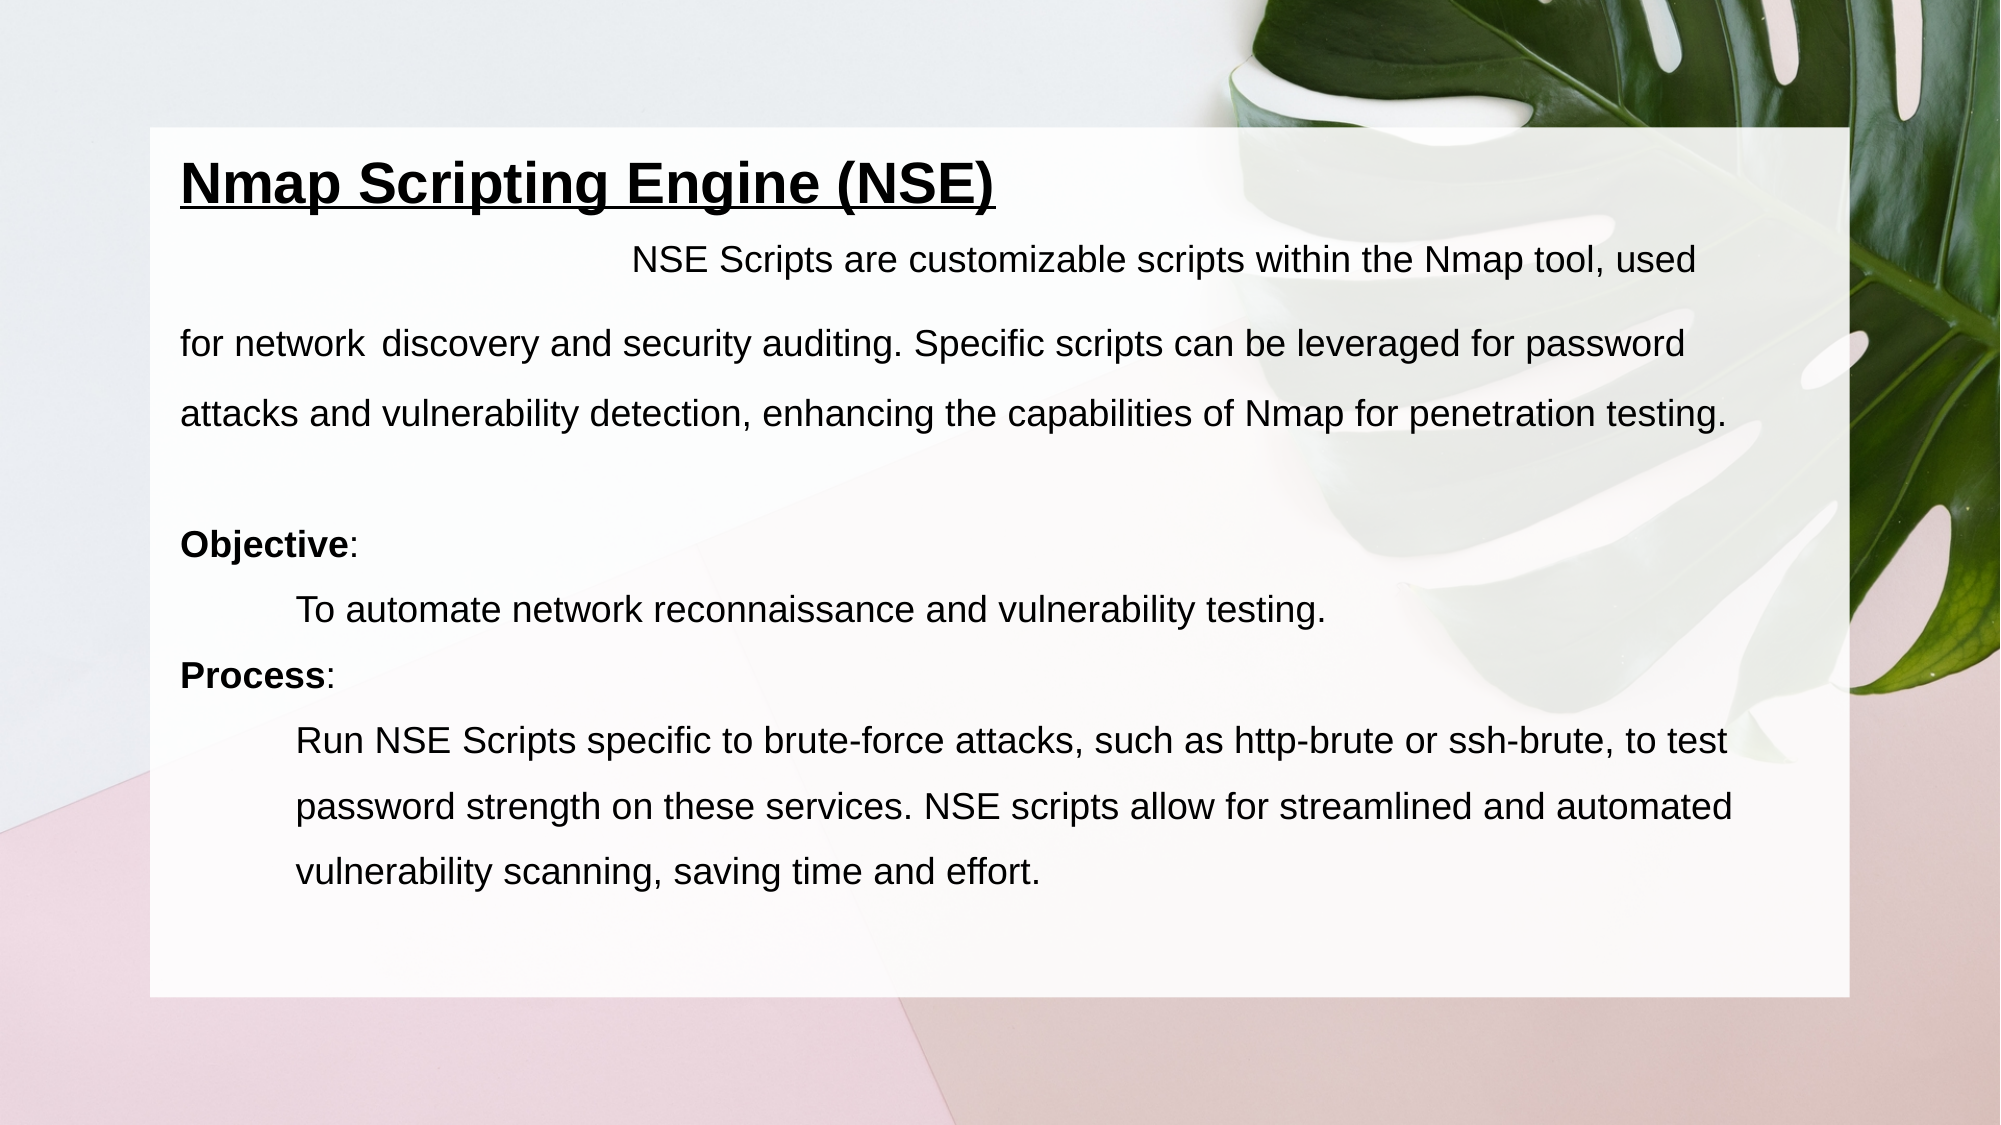

Nmap Scripting Engine (NSE)
                                           NSE Scripts are customizable scripts within the Nmap tool, used
for network discovery and security auditing. Specific scripts can be leveraged for password
attacks and vulnerability detection, enhancing the capabilities of Nmap for penetration testing.

Objective:
           To automate network reconnaissance and vulnerability testing.
Process:
           Run NSE Scripts specific to brute-force attacks, such as http-brute or ssh-brute, to test
           password strength on these services. NSE scripts allow for streamlined and automated
           vulnerability scanning, saving time and effort.